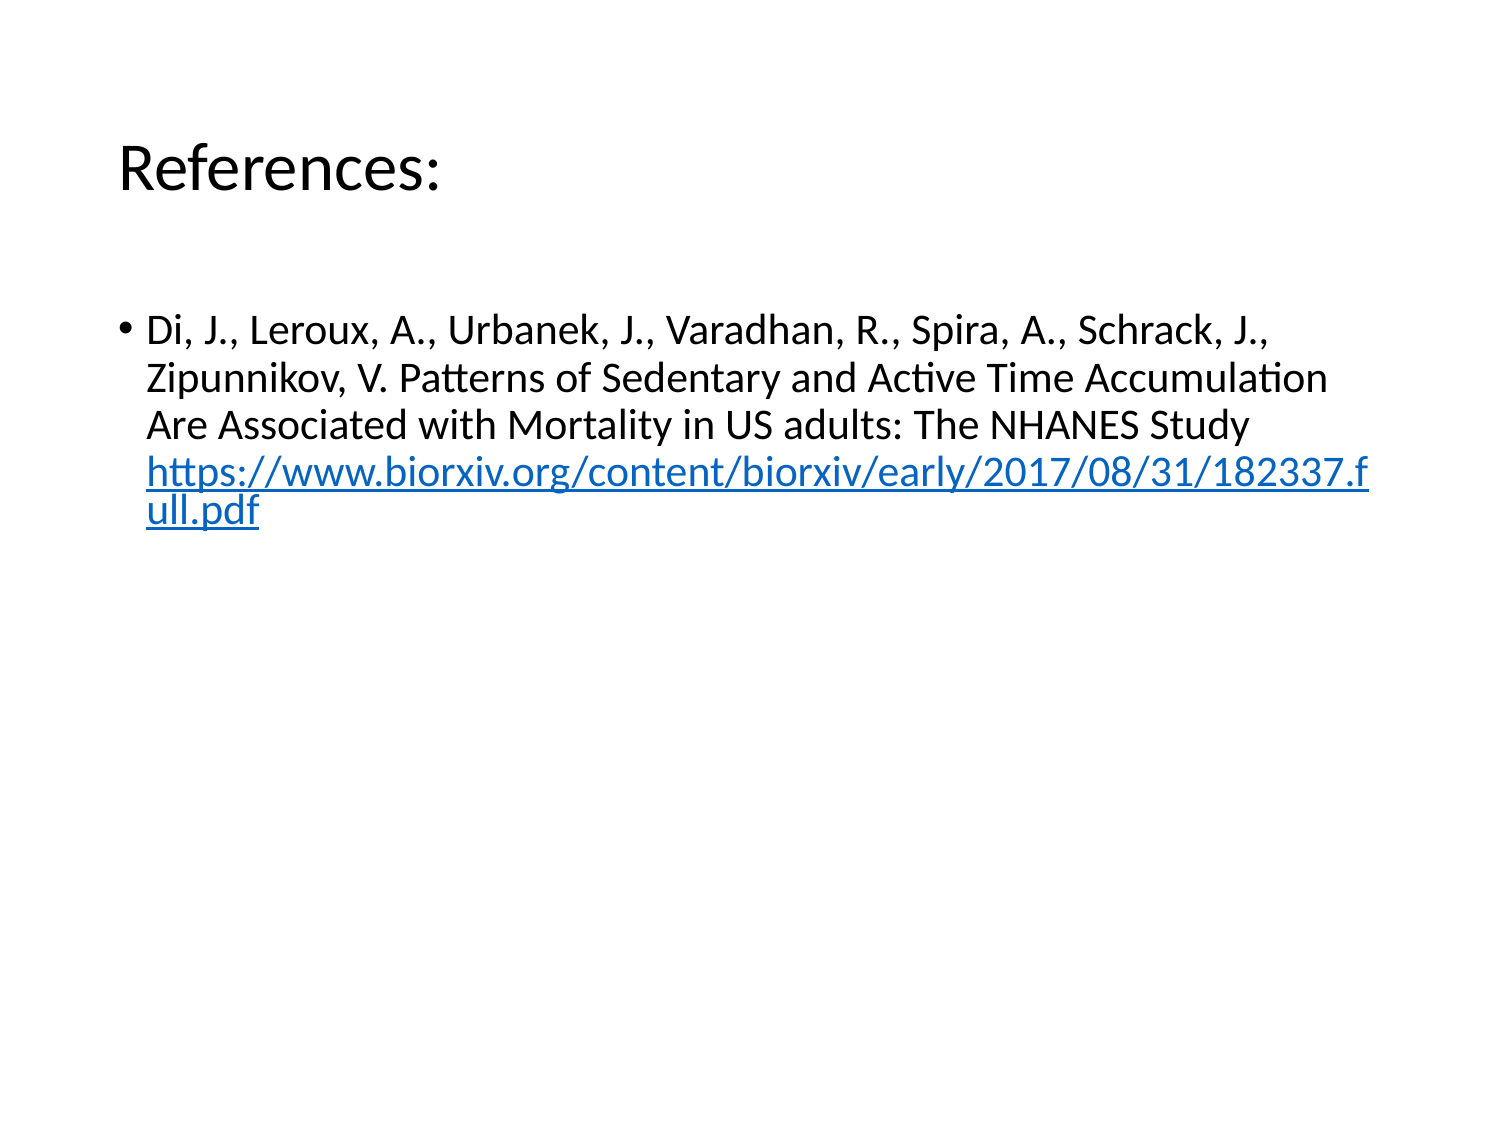

# References:
Di, J., Leroux, A., Urbanek, J., Varadhan, R., Spira, A., Schrack, J., Zipunnikov, V. Patterns of Sedentary and Active Time Accumulation Are Associated with Mortality in US adults: The NHANES Study https://www.biorxiv.org/content/biorxiv/early/2017/08/31/182337.full.pdf